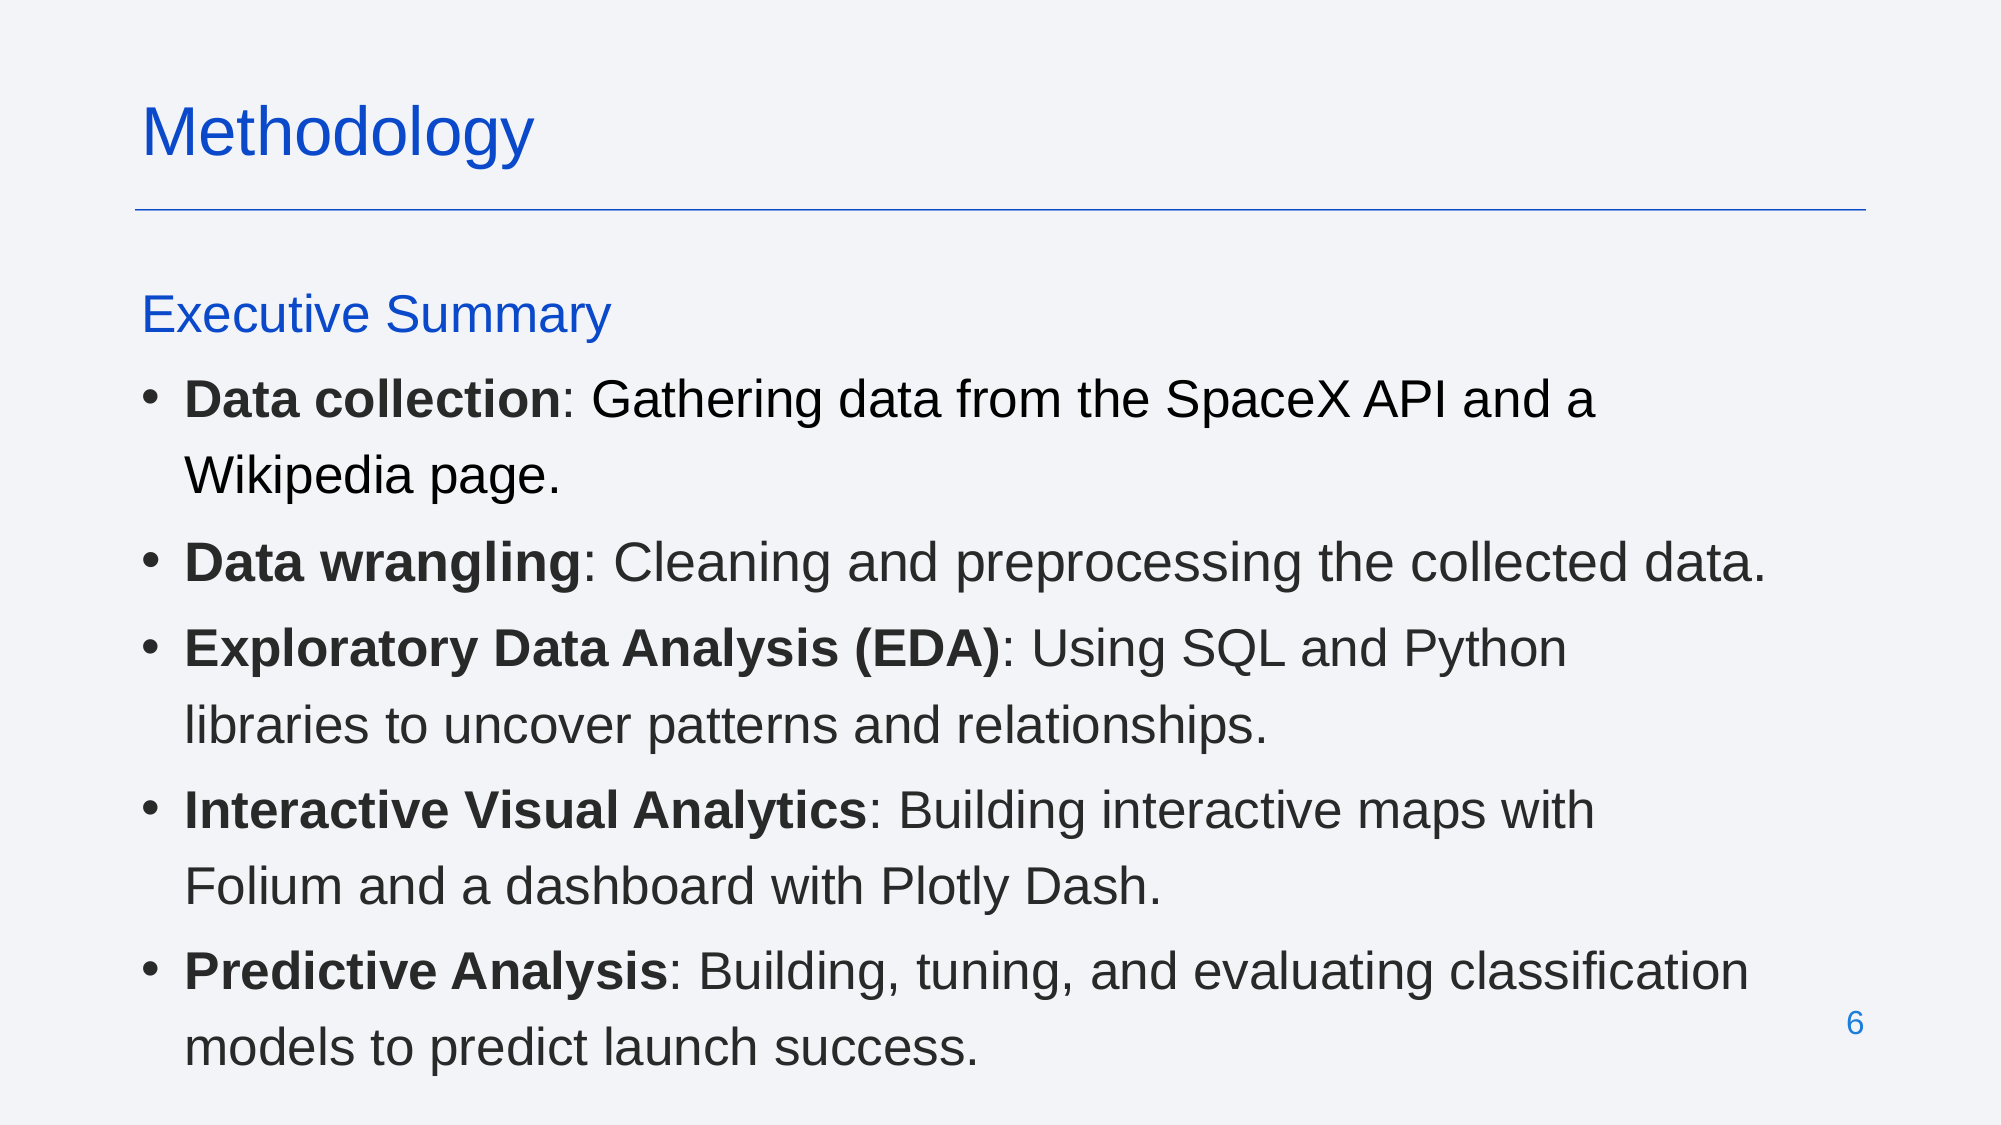

Methodology
Executive Summary
Data collection: Gathering data from the SpaceX API and a Wikipedia page.
Data wrangling: Cleaning and preprocessing the collected data.
Exploratory Data Analysis (EDA): Using SQL and Python libraries to uncover patterns and relationships.
Interactive Visual Analytics: Building interactive maps with Folium and a dashboard with Plotly Dash.
Predictive Analysis: Building, tuning, and evaluating classification models to predict launch success.

6